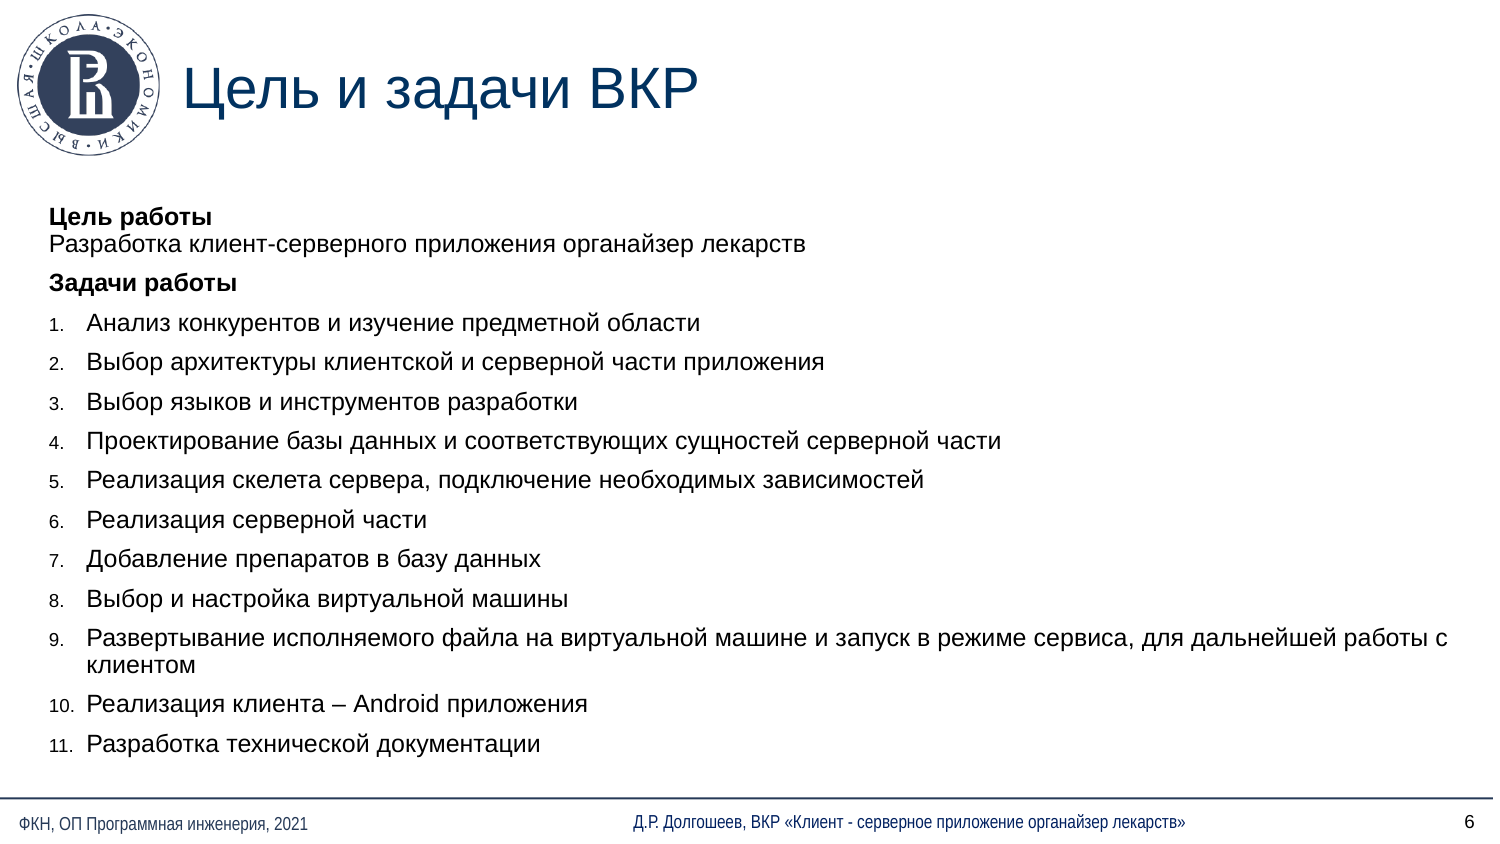

# Цель и задачи ВКР
Цель работы
Разработка клиент-серверного приложения органайзер лекарств
Задачи работы
Анализ конкурентов и изучение предметной области
Выбор архитектуры клиентской и серверной части приложения
Выбор языков и инструментов разработки
Проектирование базы данных и соответствующих сущностей серверной части
Реализация скелета сервера, подключение необходимых зависимостей
Реализация серверной части
Добавление препаратов в базу данных
Выбор и настройка виртуальной машины
Развертывание исполняемого файла на виртуальной машине и запуск в режиме сервиса, для дальнейшей работы с клиентом
Реализация клиента – Android приложения
Разработка технической документации

6
Д.Р. Долгошеев, ВКР «Клиент - серверное приложение органайзер лекарств»